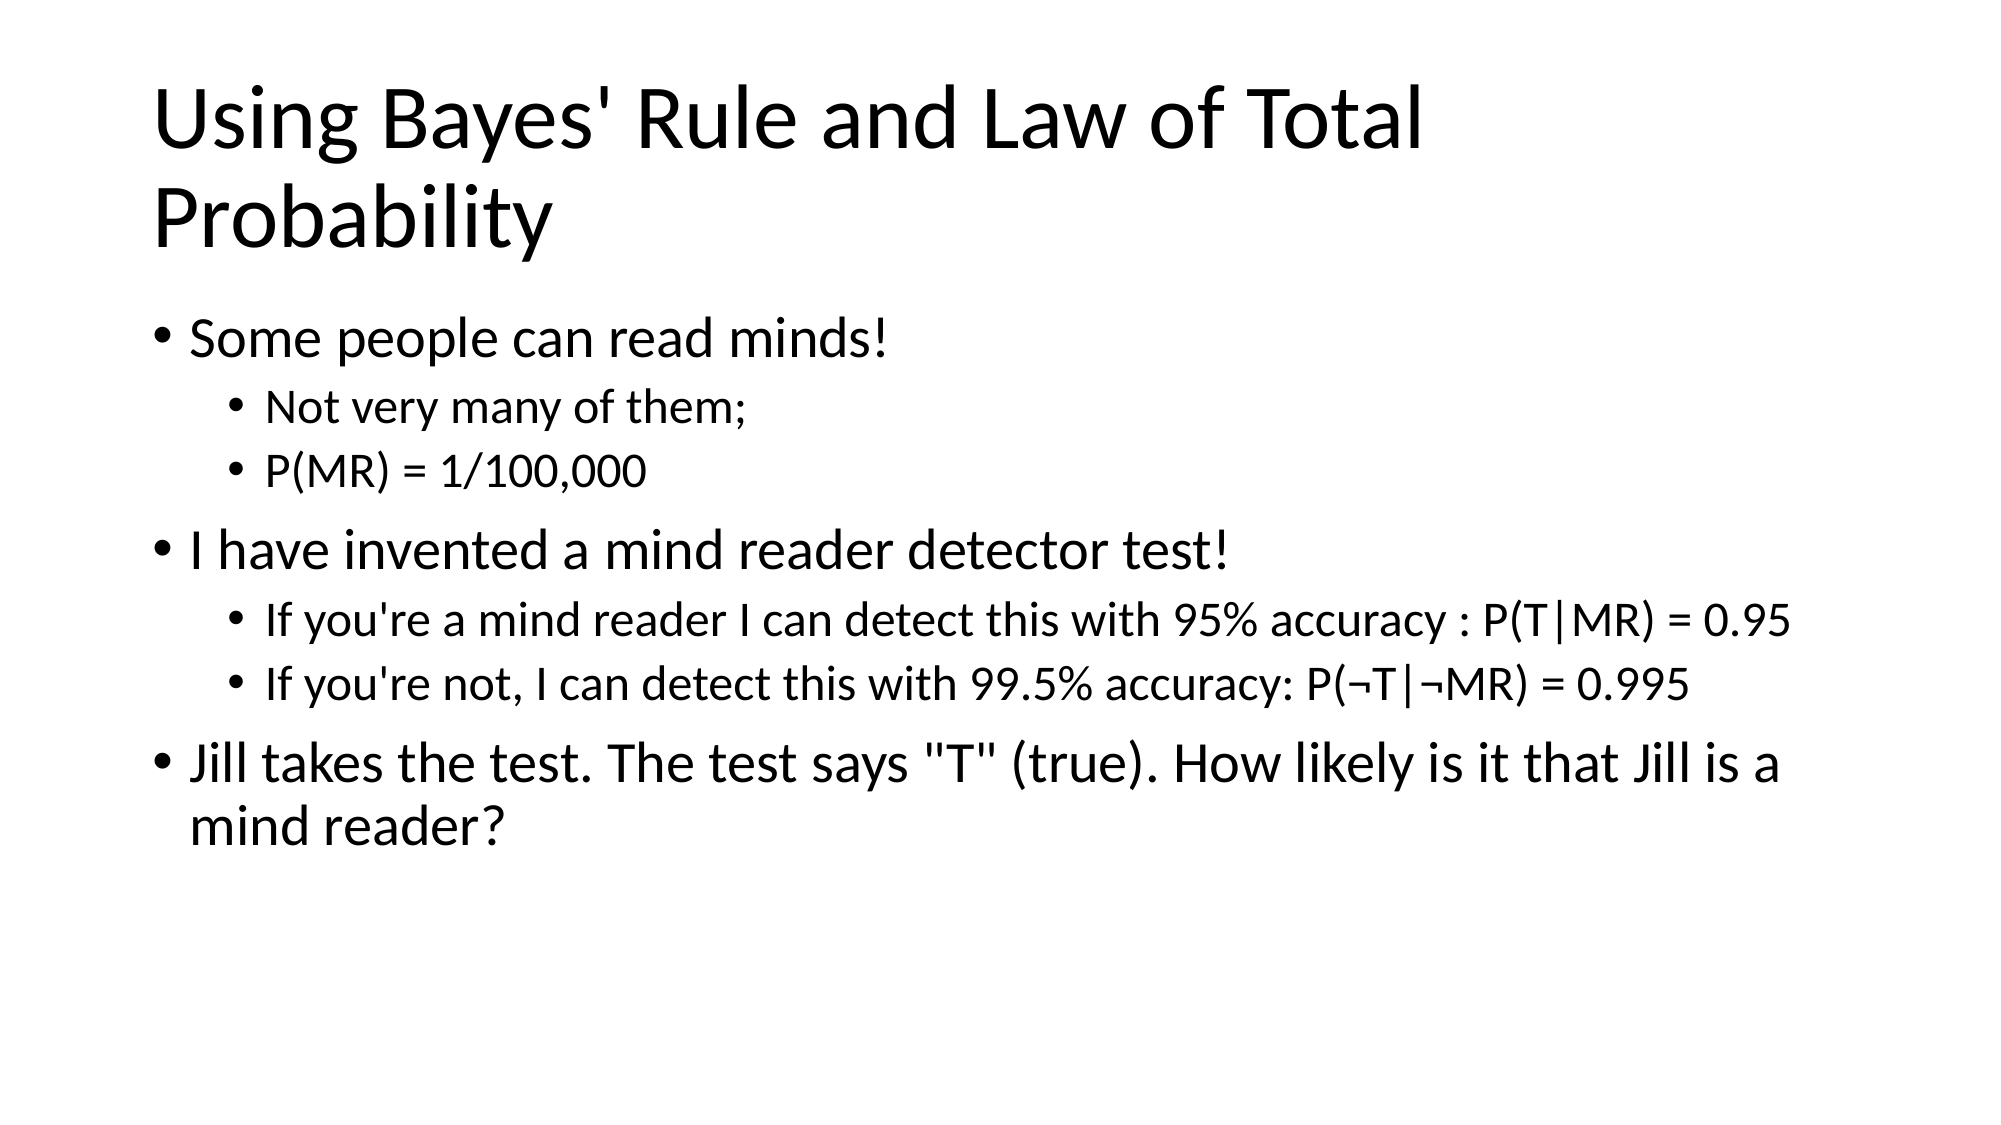

# Using Bayes' Rule and Law of Total Probability
Some people can read minds!
Not very many of them;
P(MR) = 1/100,000
I have invented a mind reader detector test!
If you're a mind reader I can detect this with 95% accuracy : P(T|MR) = 0.95
If you're not, I can detect this with 99.5% accuracy: P(¬T|¬MR) = 0.995
Jill takes the test. The test says "T" (true). How likely is it that Jill is a mind reader?